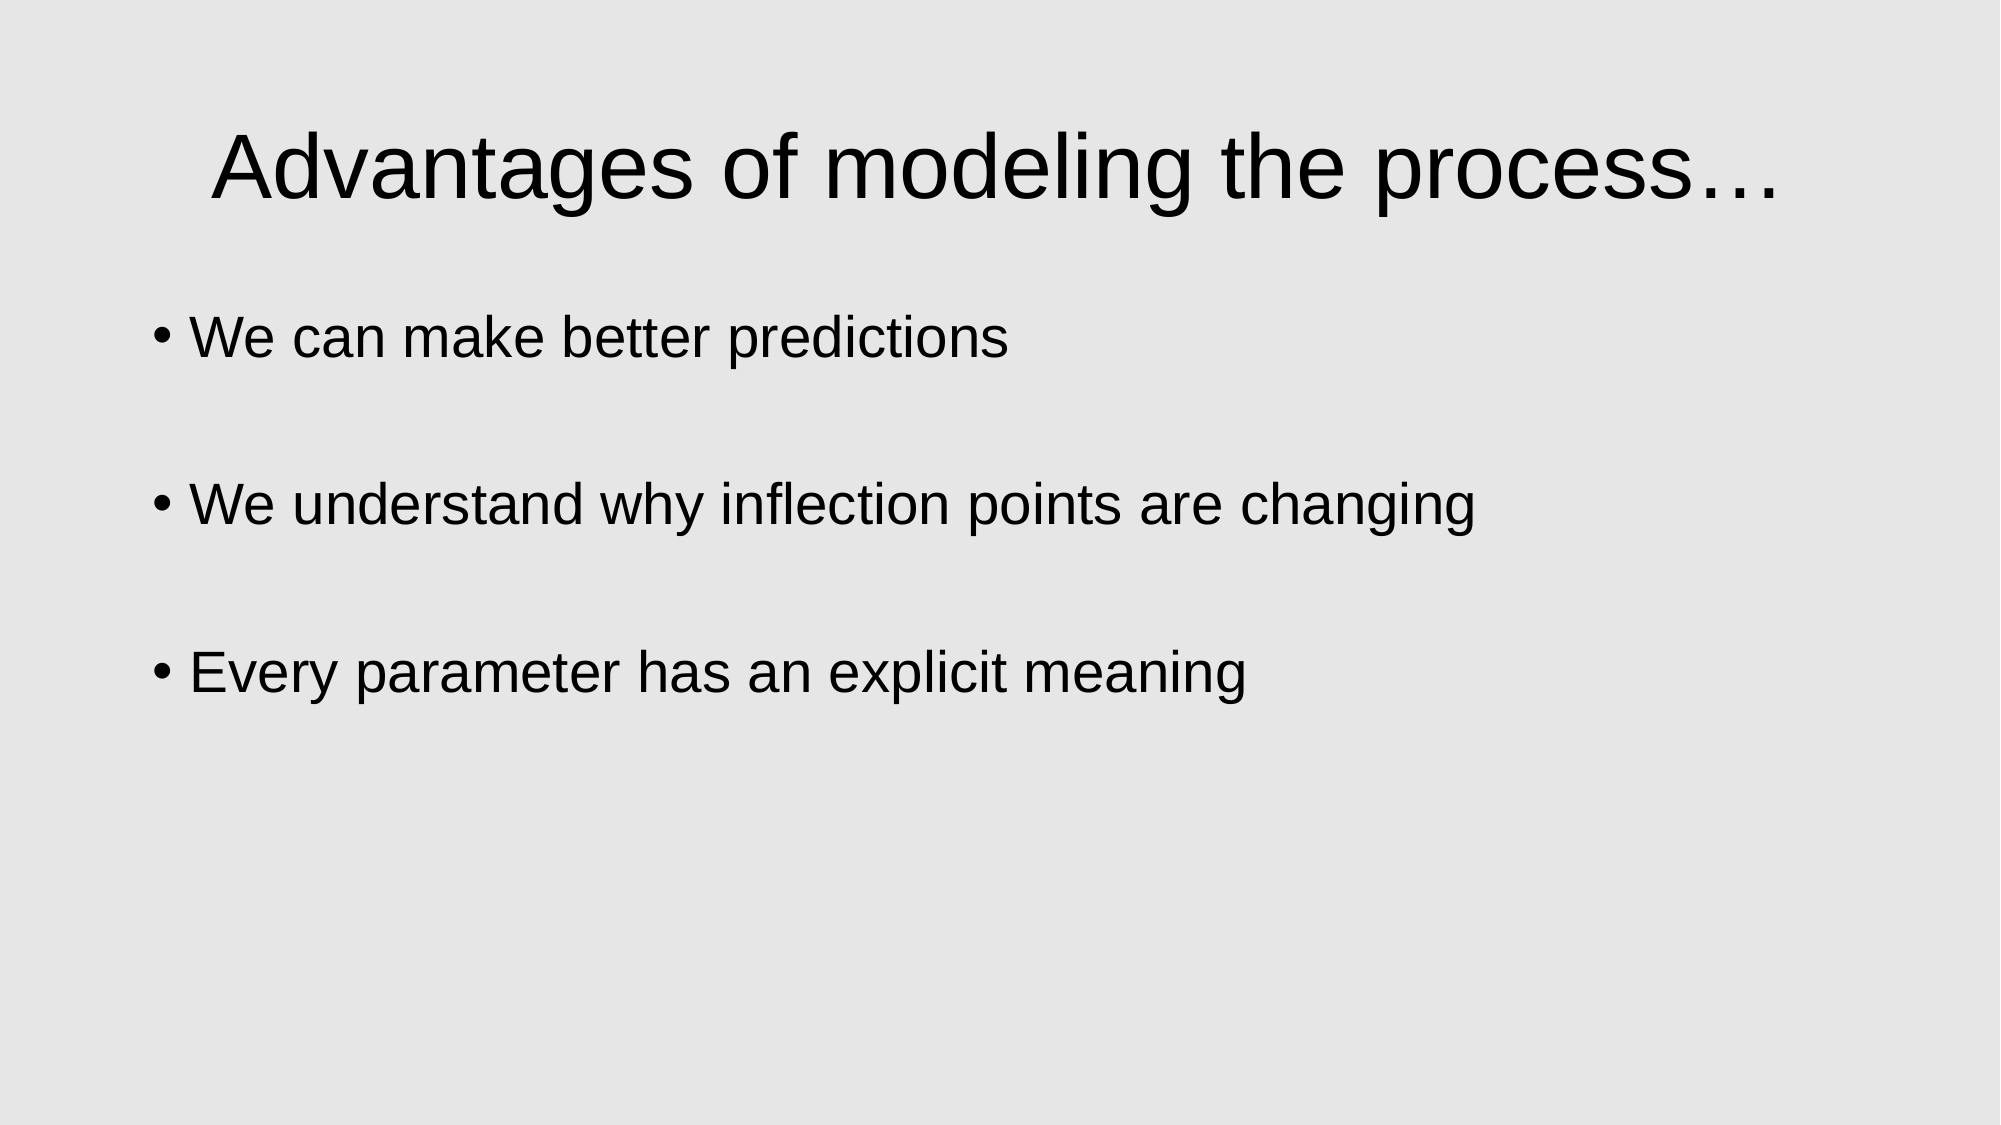

# Advantages of modeling the process…
We can make better predictions

We understand why inflection points are changing

Every parameter has an explicit meaning